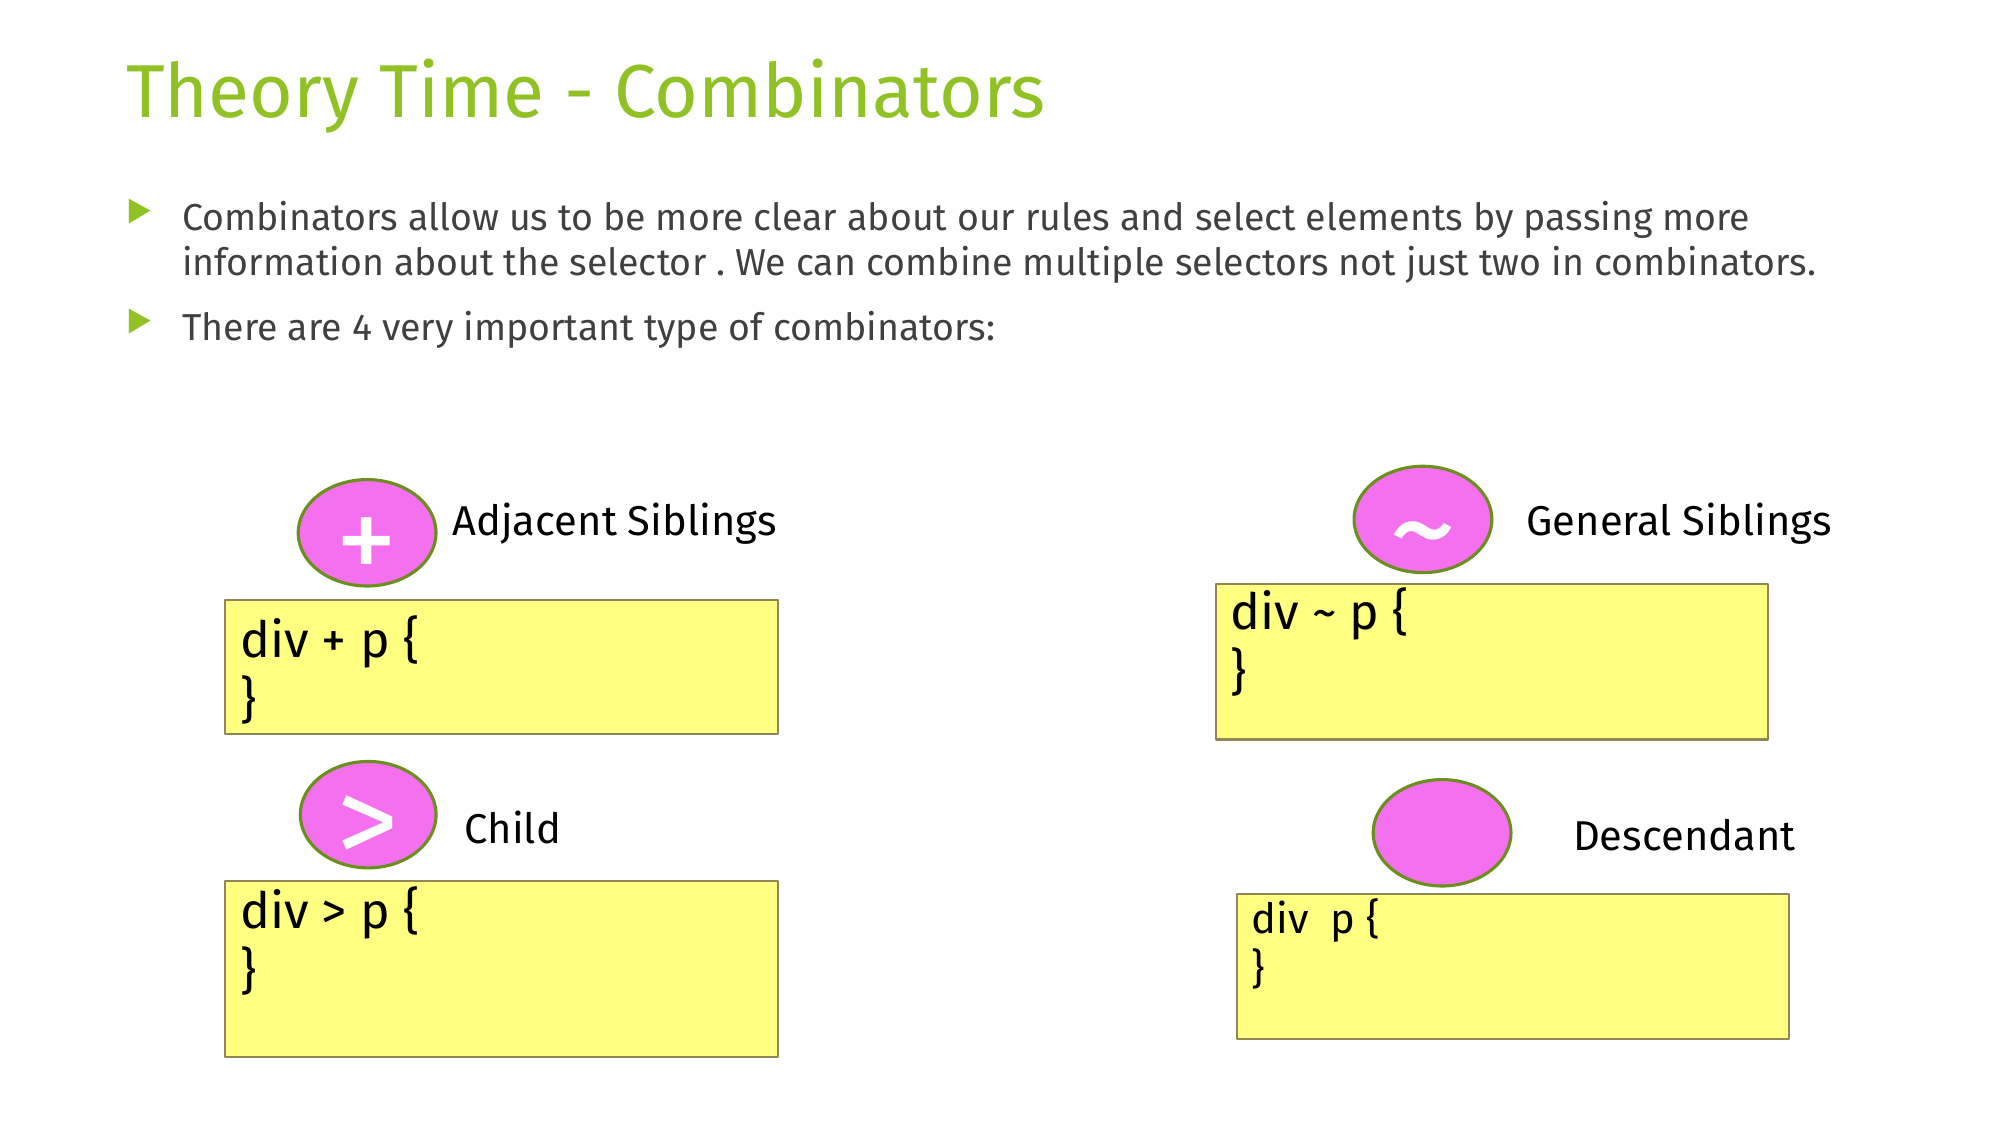

# Theory Time - Combinators
Combinators allow us to be more clear about our rules and select elements by passing more information about the selector . We can combine multiple selectors not just two in combinators.
There are 4 very important type of combinators:
~
+
Adjacent Siblings
General Siblings
div ~ p {
}

div + p {
}
>

Child
Descendant
div > p {
}

div  p {
}